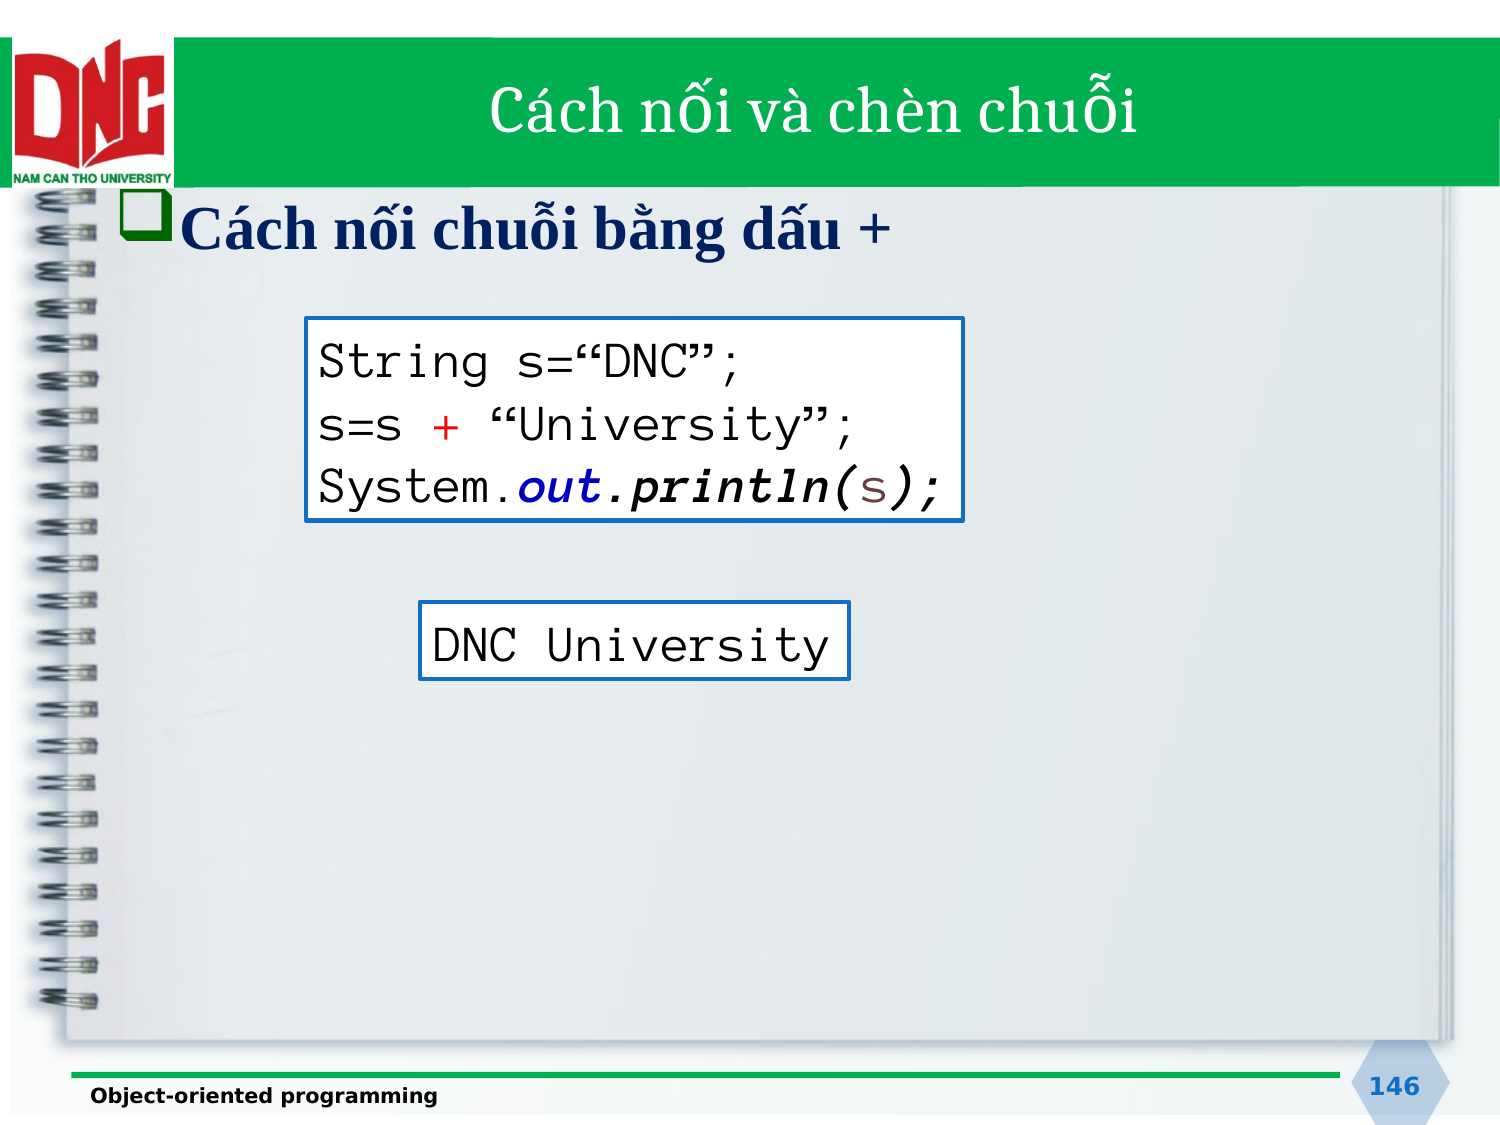

# Cách nối và chèn chuỗi
Cách nối chuỗi bằng dấu +
String s=“DNC”;
s=s + “University”;
System.out.println(s);
DNC University
146
Object-oriented programming